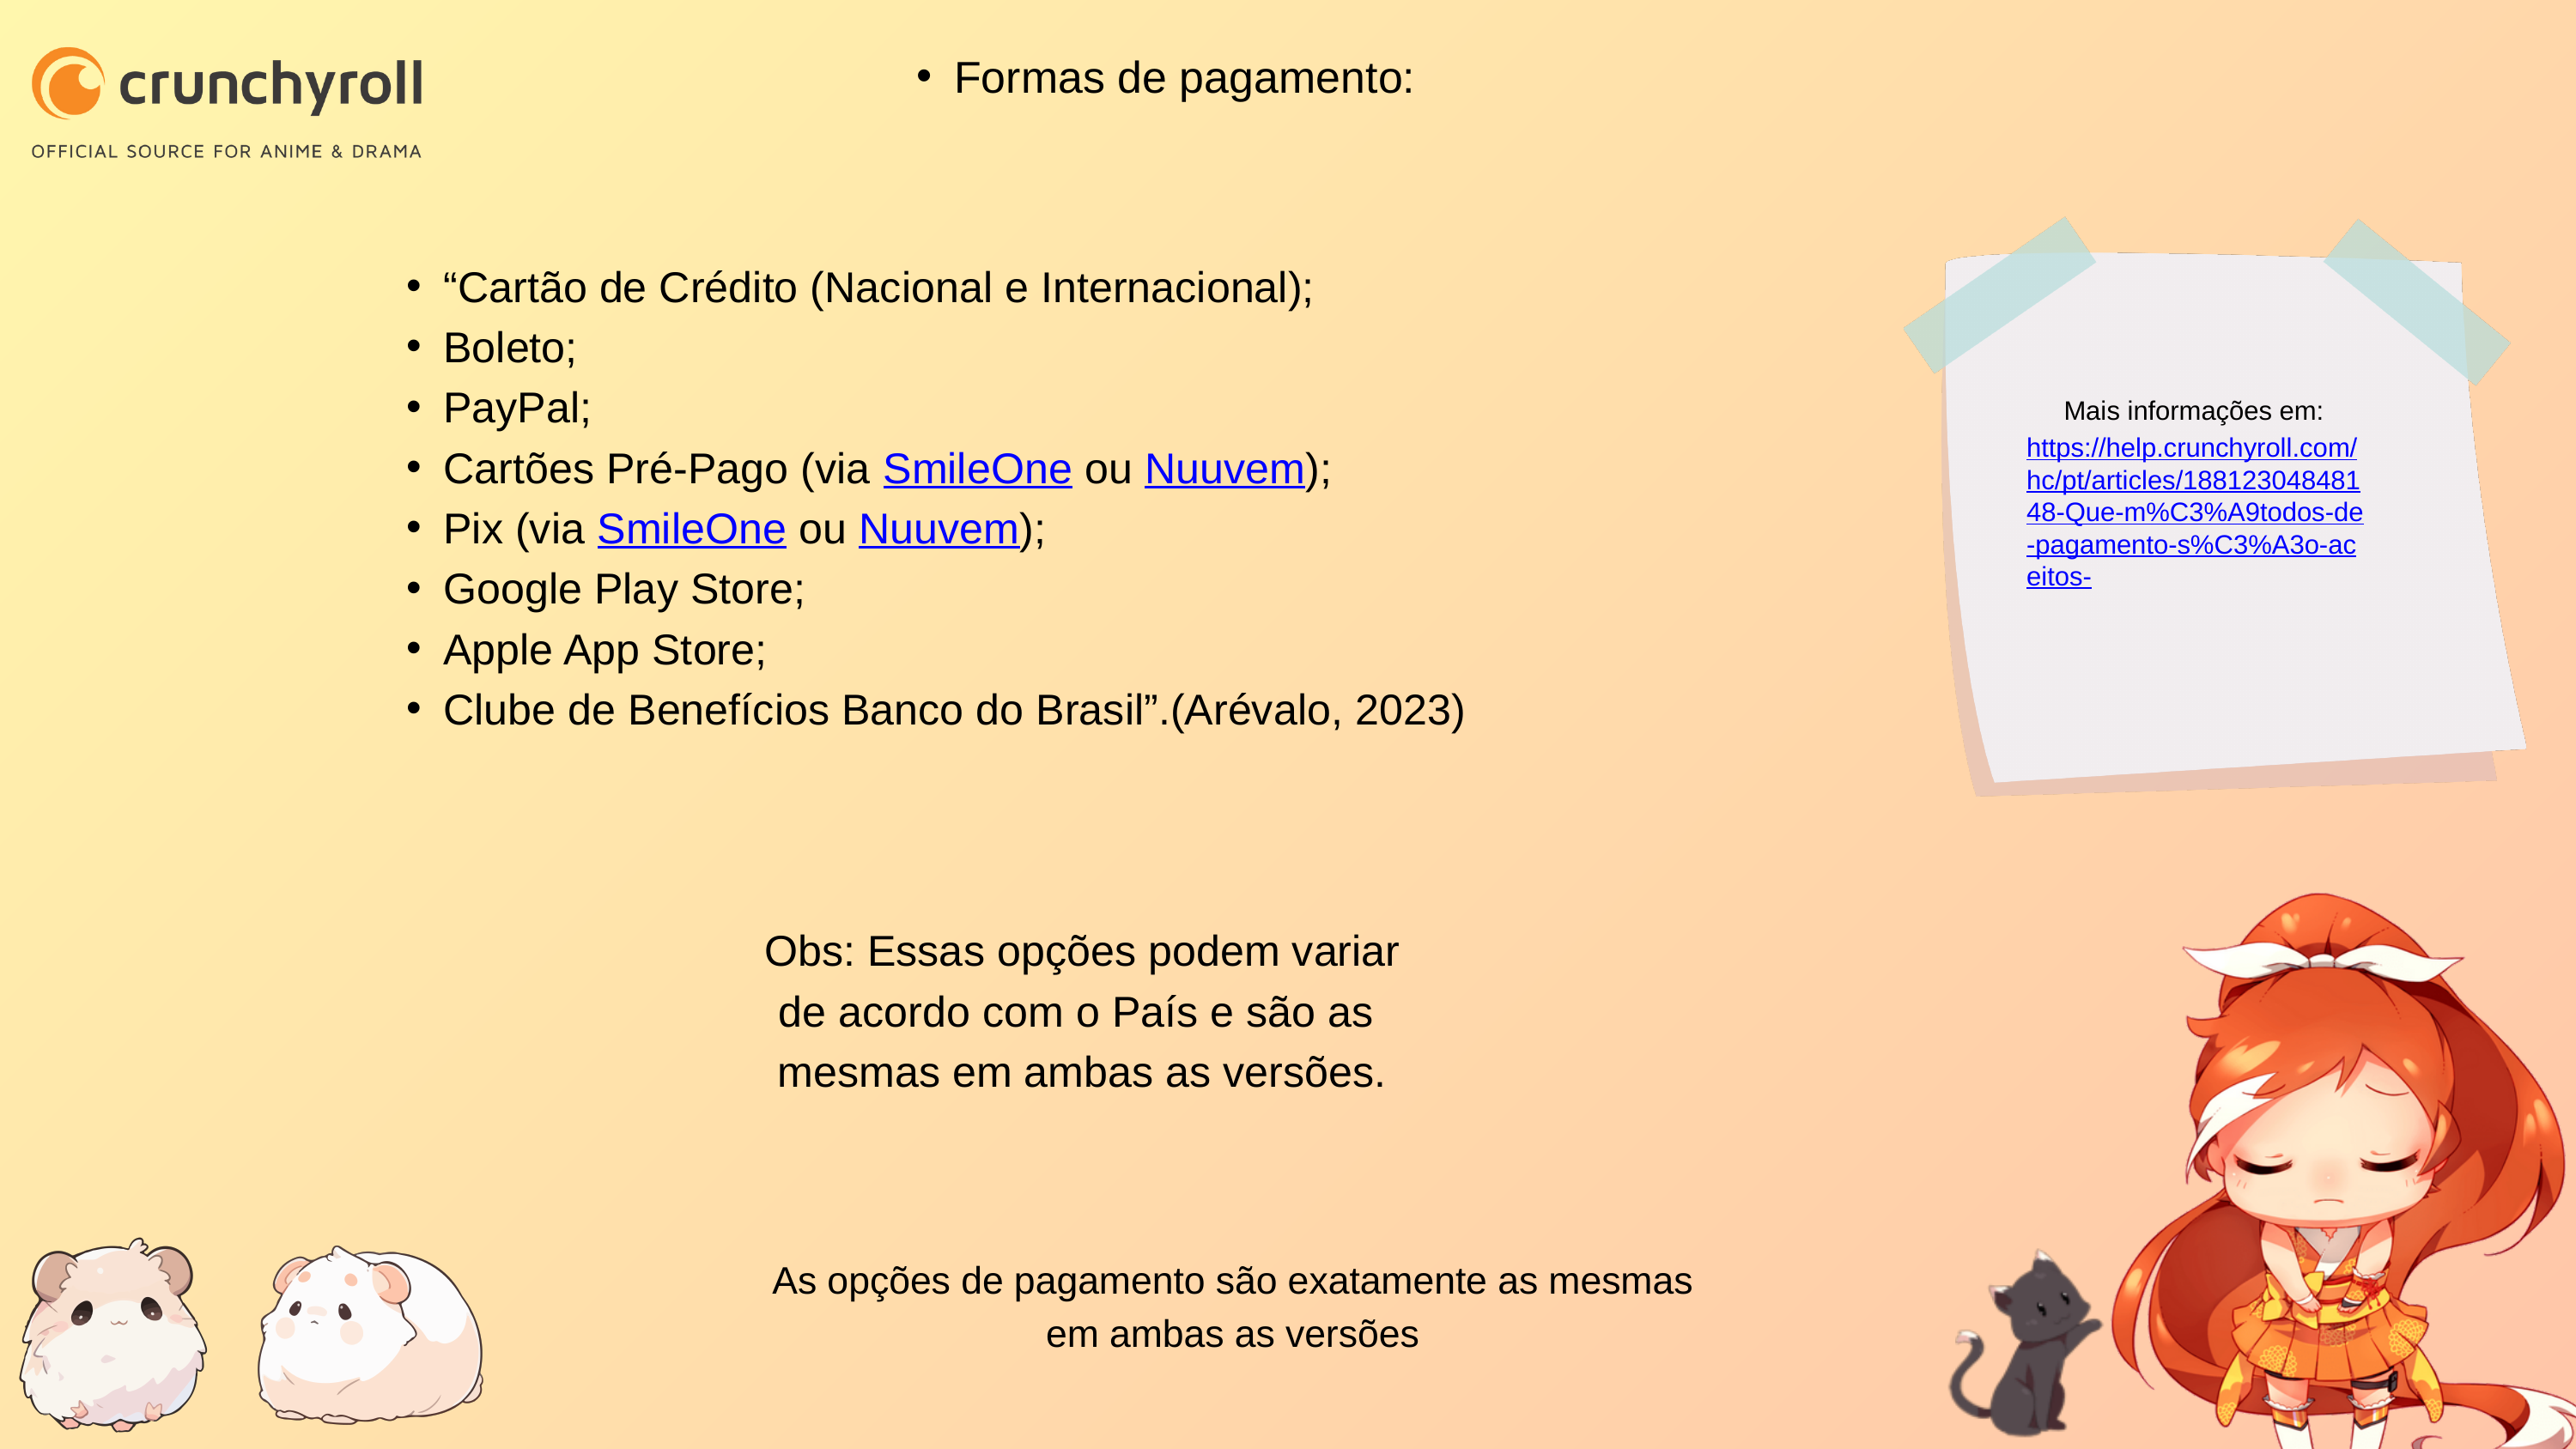

Formas de pagamento:

“Cartão de Crédito (Nacional e Internacional);
Boleto;
PayPal;
Cartões Pré-Pago (via SmileOne ou Nuuvem);
Pix (via SmileOne ou Nuuvem);
Google Play Store;
Apple App Store;
Clube de Benefícios Banco do Brasil”.(Arévalo, 2023)

Obs: Essas opções podem variar
de acordo com o País e são as
mesmas em ambas as versões.

Mais informações em:
https://help.crunchyroll.com/hc/pt/articles/18812304848148-Que-m%C3%A9todos-de-pagamento-s%C3%A3o-aceitos-

As opções de pagamento são exatamente as mesmas em ambas as versões